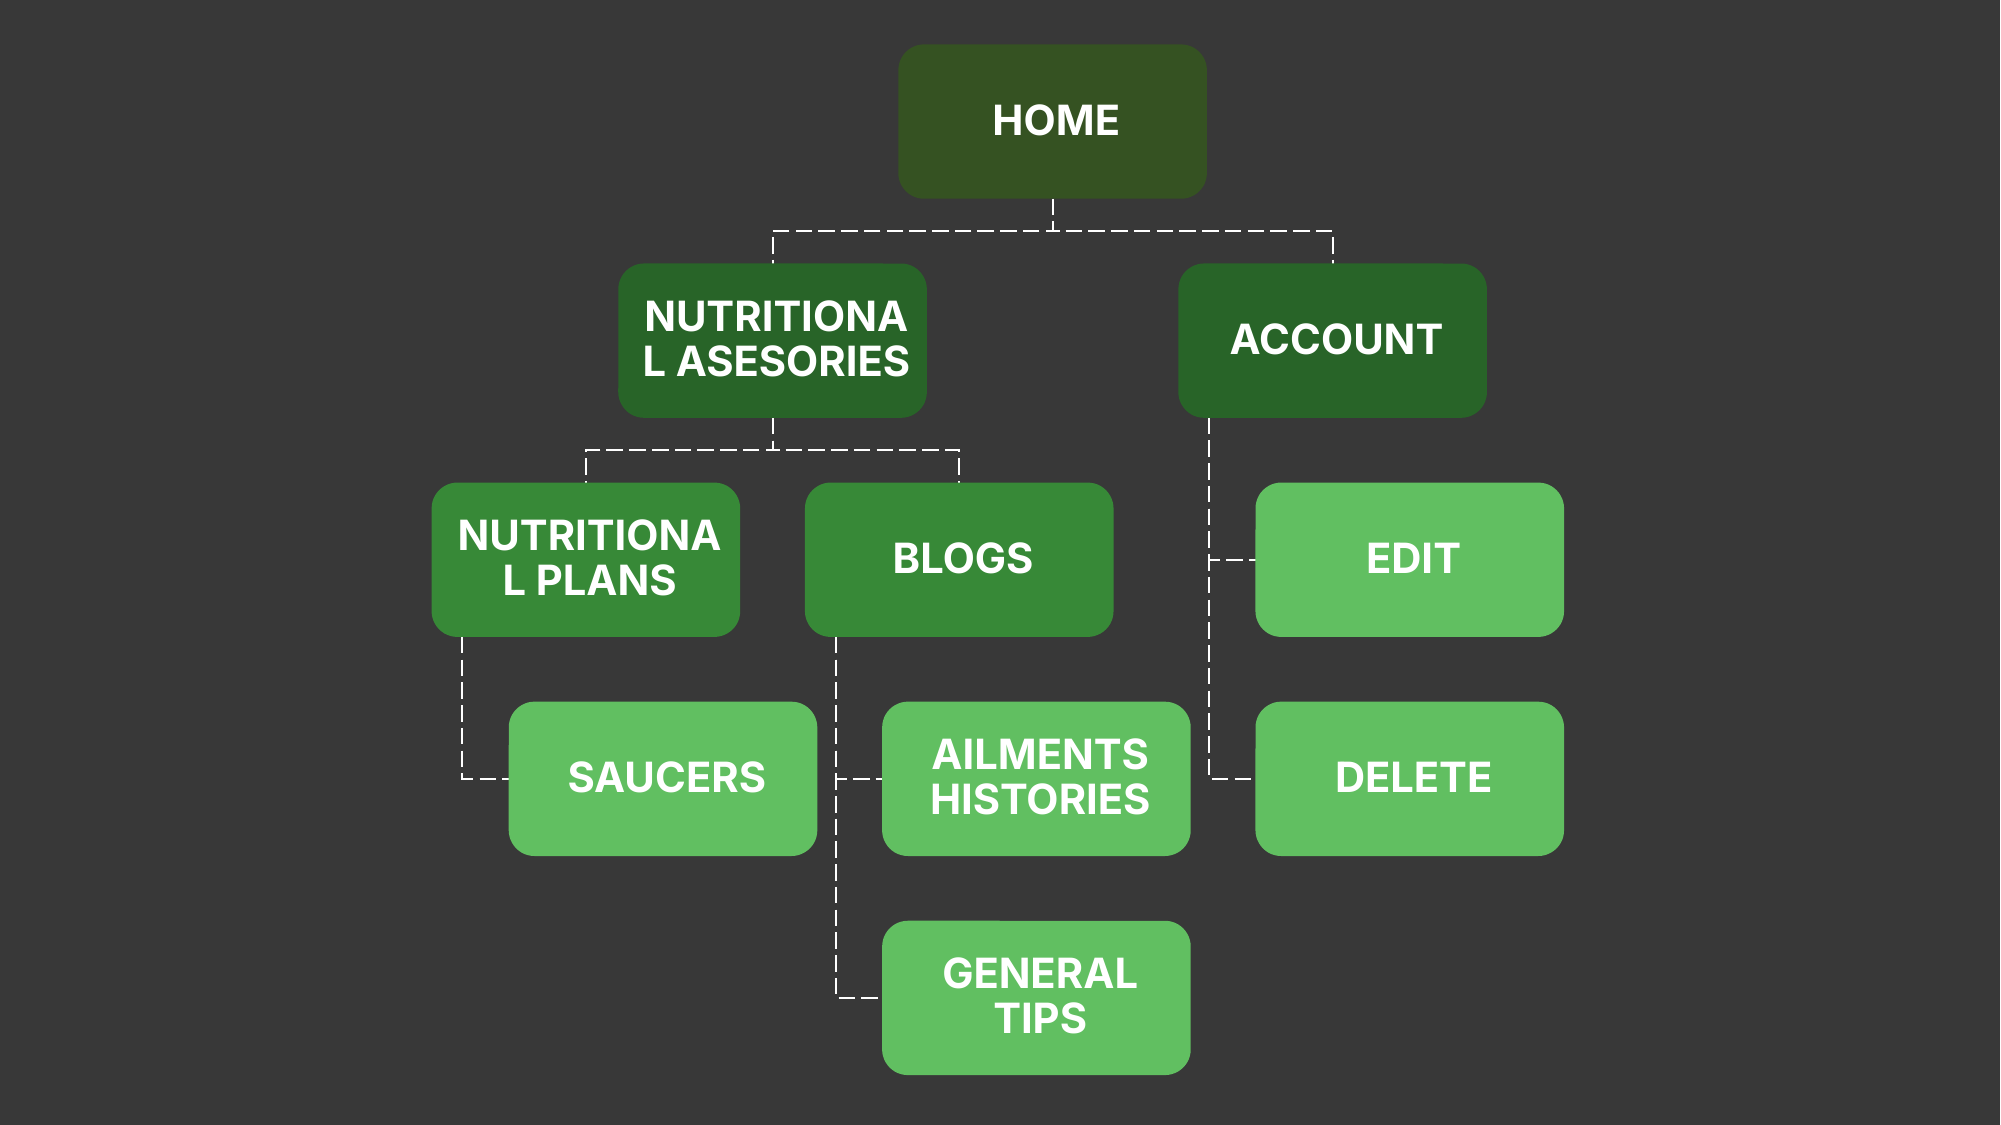

HOME
NUTRITIONAL ASESORIES
NUTRITIONAL PLANS
SAUCERS
BLOGS
AILMENTS HISTORIES
GENERAL TIPS
ACCOUNT
EDIT
DELETE